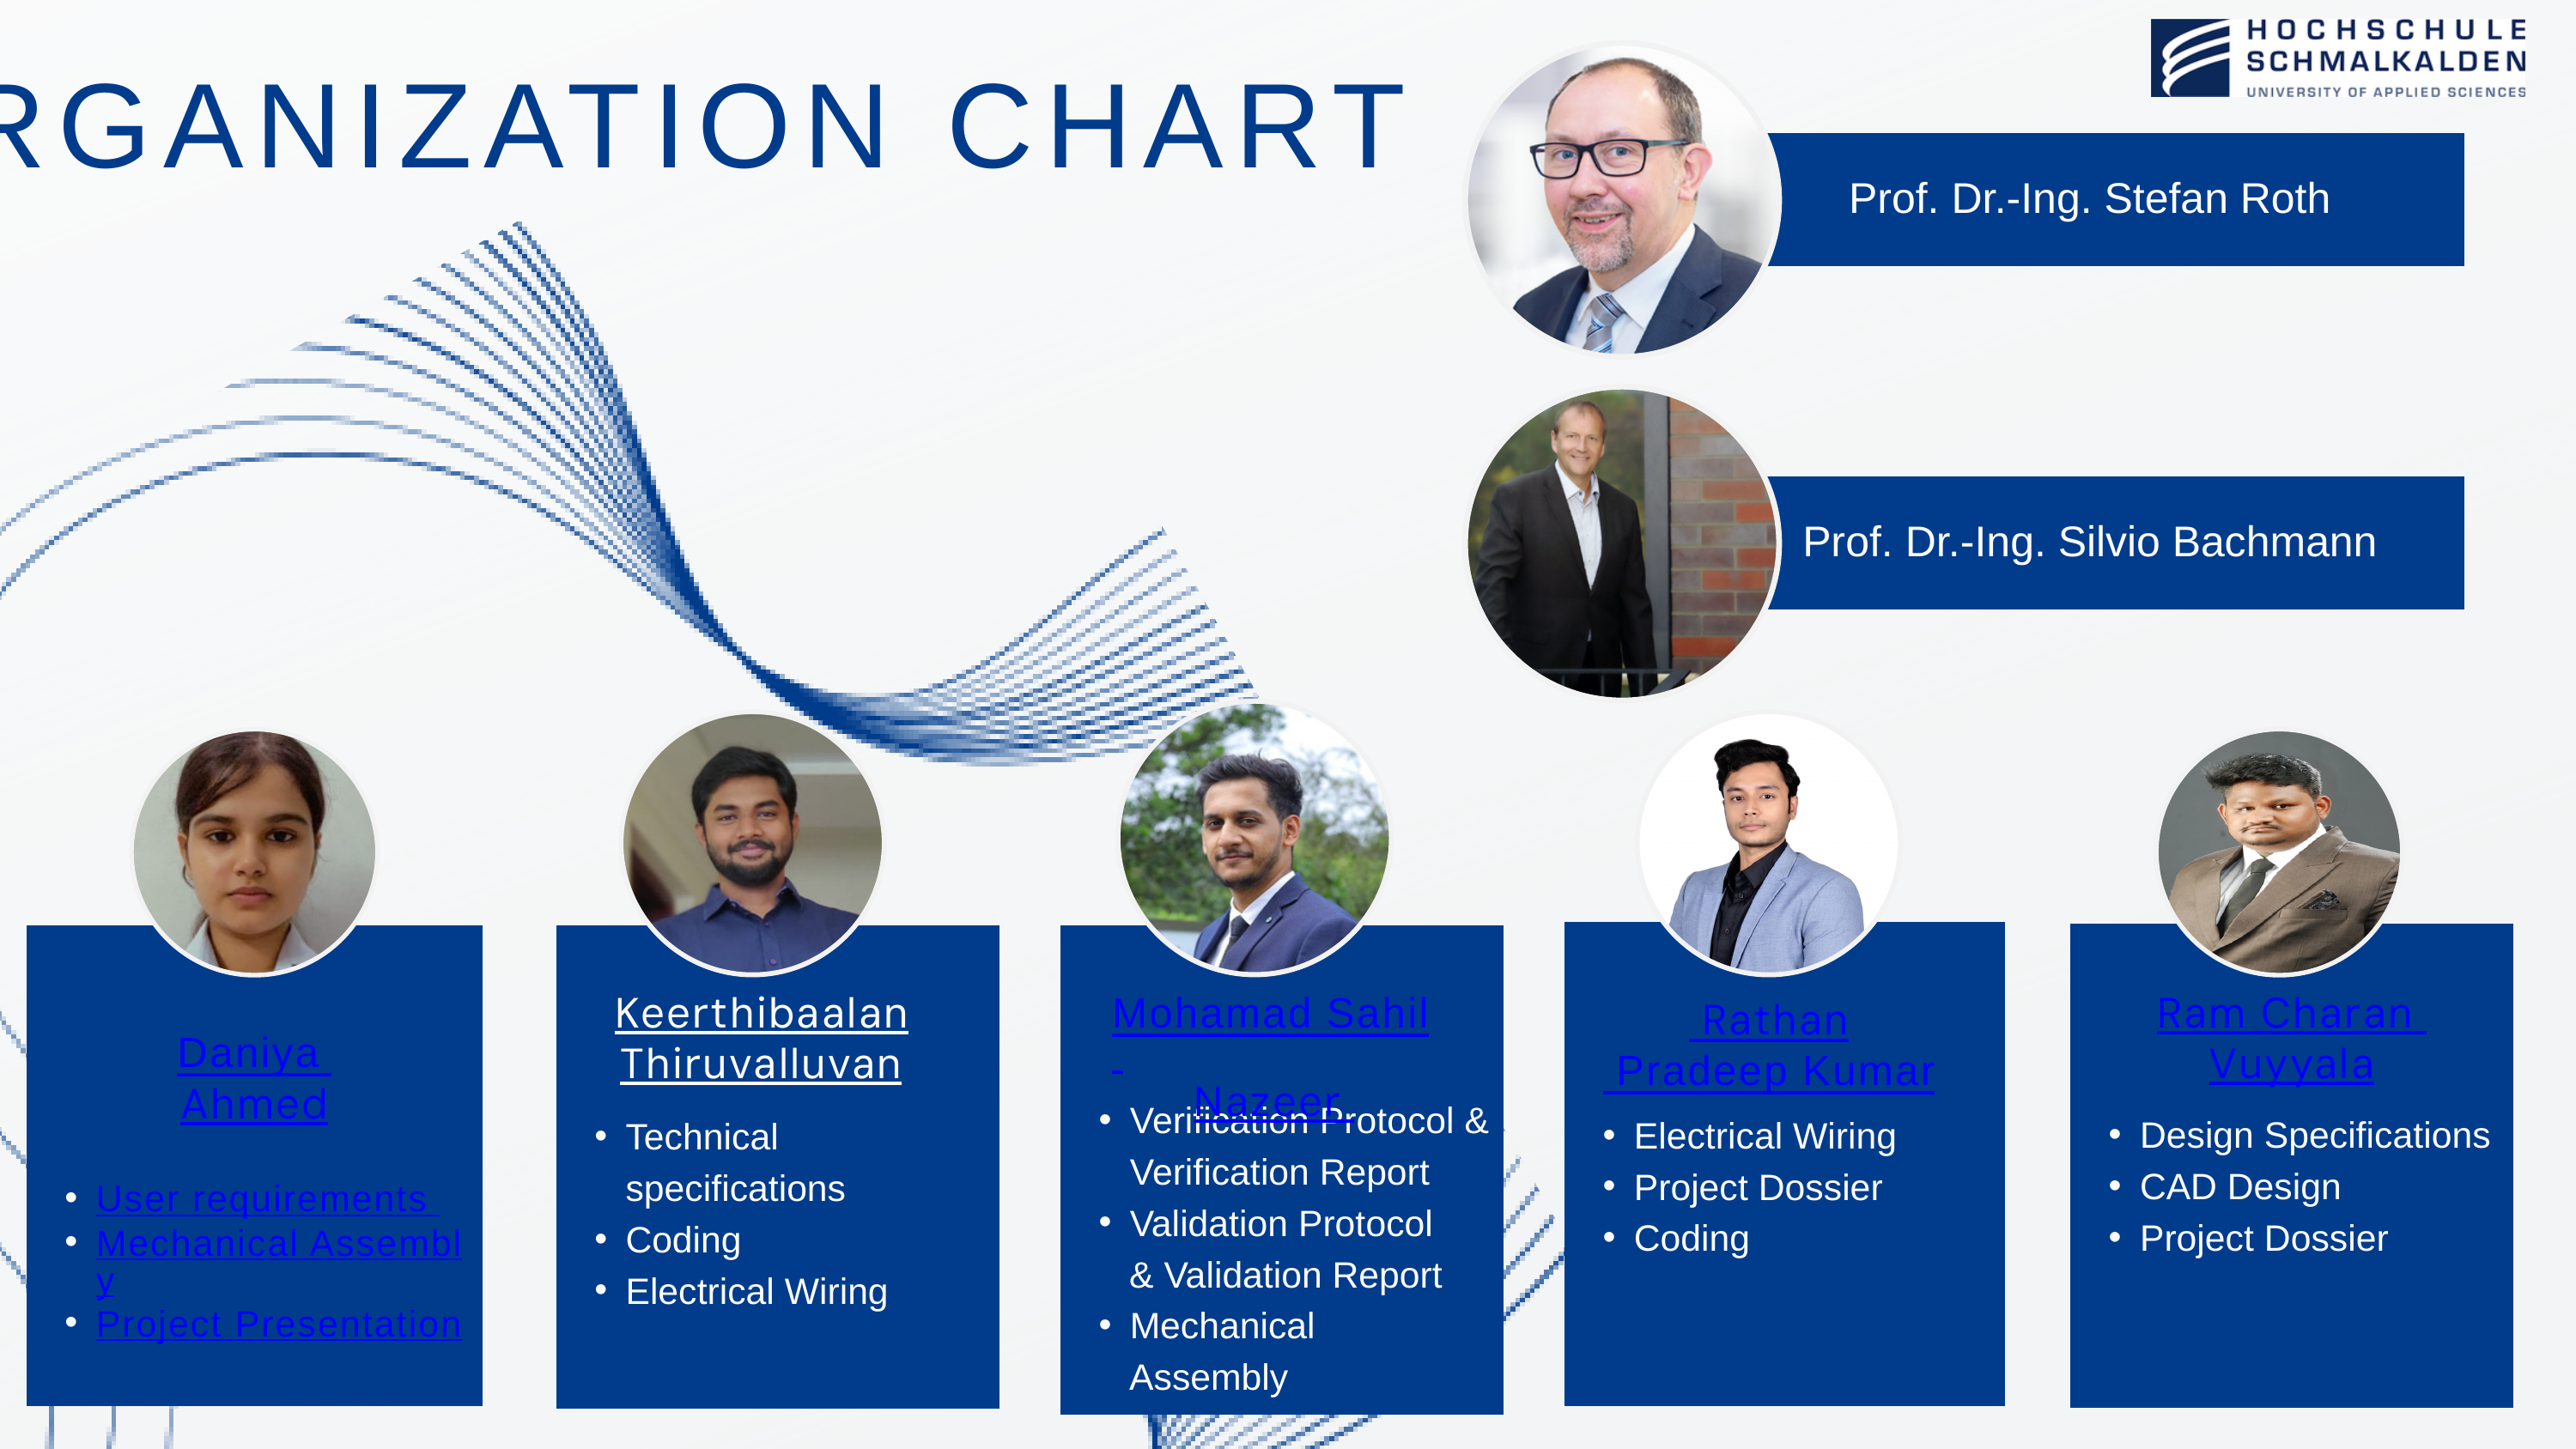

ORGANIZATION CHART

Prof. Dr.-Ing. Stefan Roth

Prof. Dr.-Ing. Silvio Bachmann

Electrical Wiring
Project Dossier
Coding

Design Specifications
CAD Design
Project Dossier

D﻿aniya
Ahmed

User requirements
Mechanical Assembly
Project Presentation

Technical specifications
Coding
Electrical Wiring

Verification Protocol & Verification Report
Validation Protocol
      & Validation Report
Mechanical
      Assembly
Keerthibaalan
Thiruvalluvan﻿

Mohamad S﻿ahil
Nazeer
Ram Charan
Vuyyala

 Rathan
 Prade﻿ep Kumar